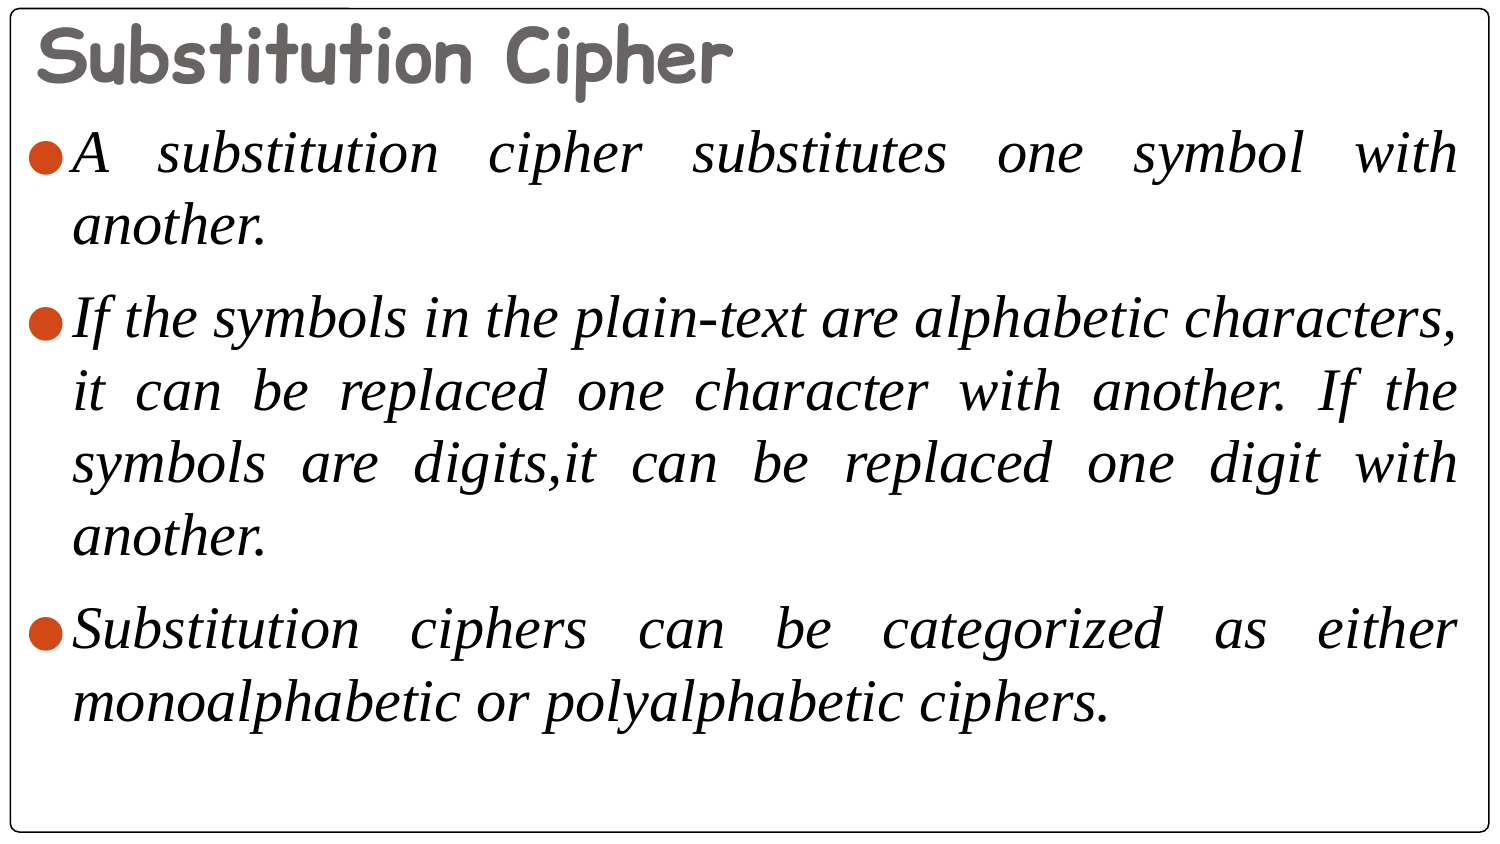

Substitution Cipher
A substitution cipher substitutes one symbol with another.
If the symbols in the plain-text are alphabetic characters, it can be replaced one character with another. If the symbols are digits,it can be replaced one digit with another.
Substitution ciphers can be categorized as either monoalphabetic or polyalphabetic ciphers.